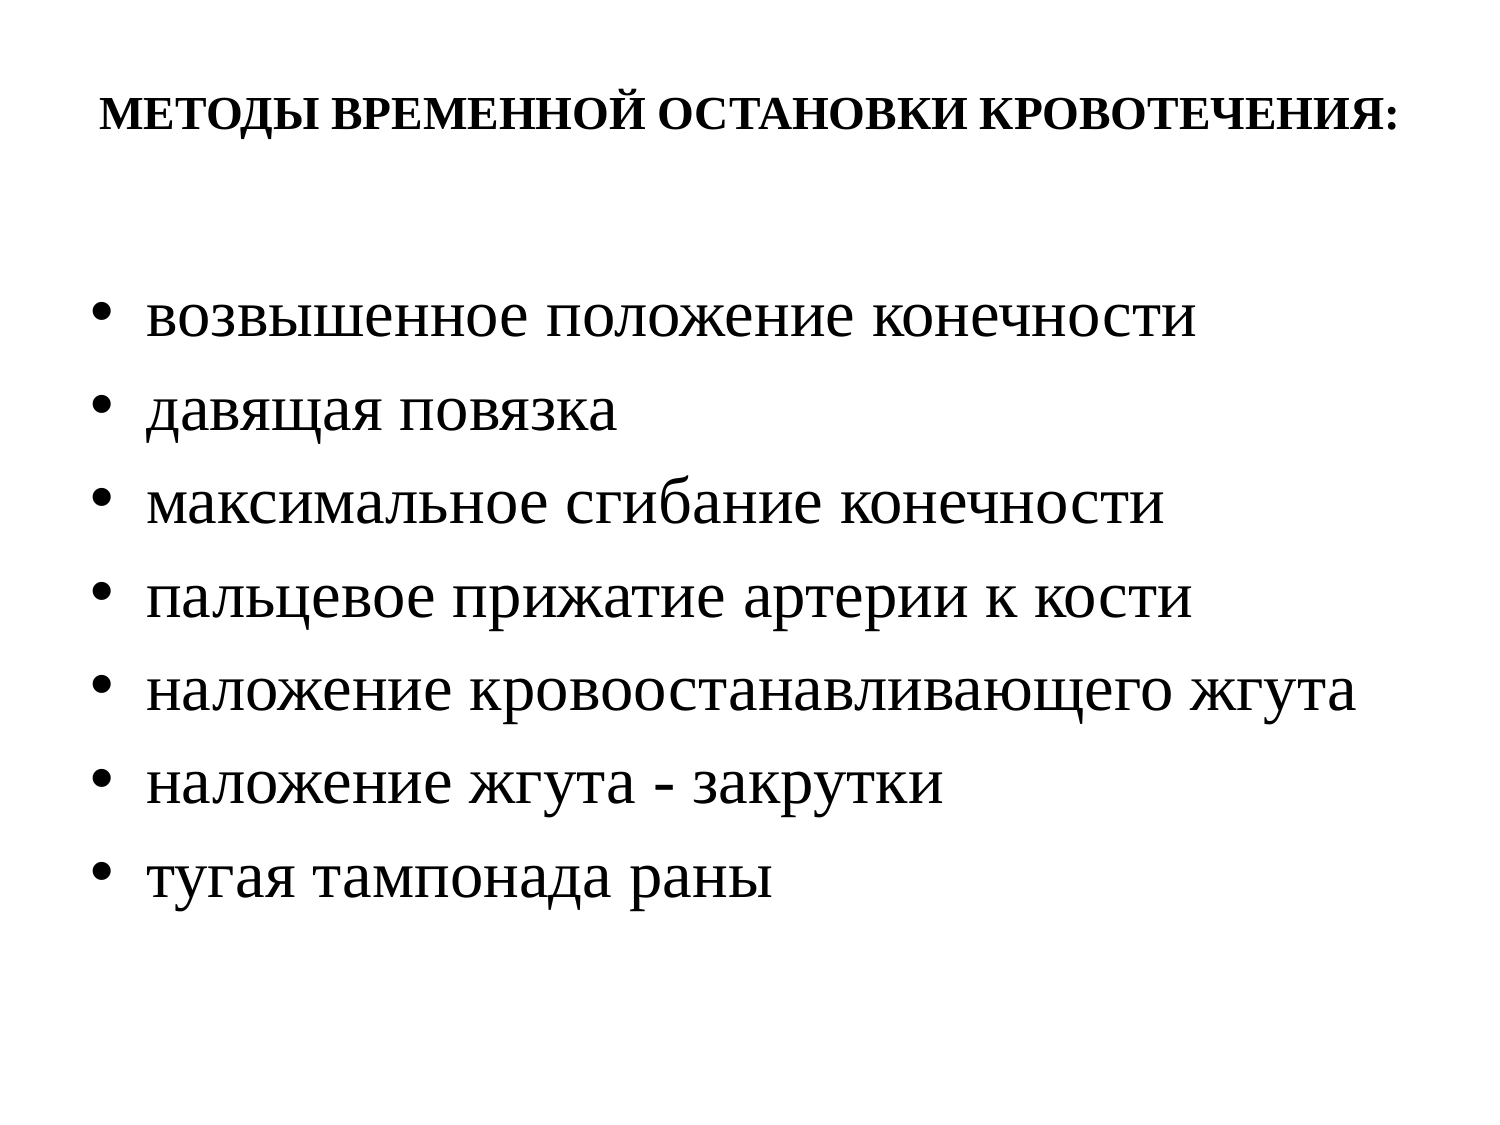

# МЕТОДЫ ВРЕМЕННОЙ ОСТАНОВКИ КРОВОТЕЧЕНИЯ:
возвышенное положение конечности
давящая повязка
максимальное сгибание конечности
пальцевое прижатие артерии к кости
наложение кровоостанавливающего жгута
наложение жгута - закрутки
тугая тампонада раны